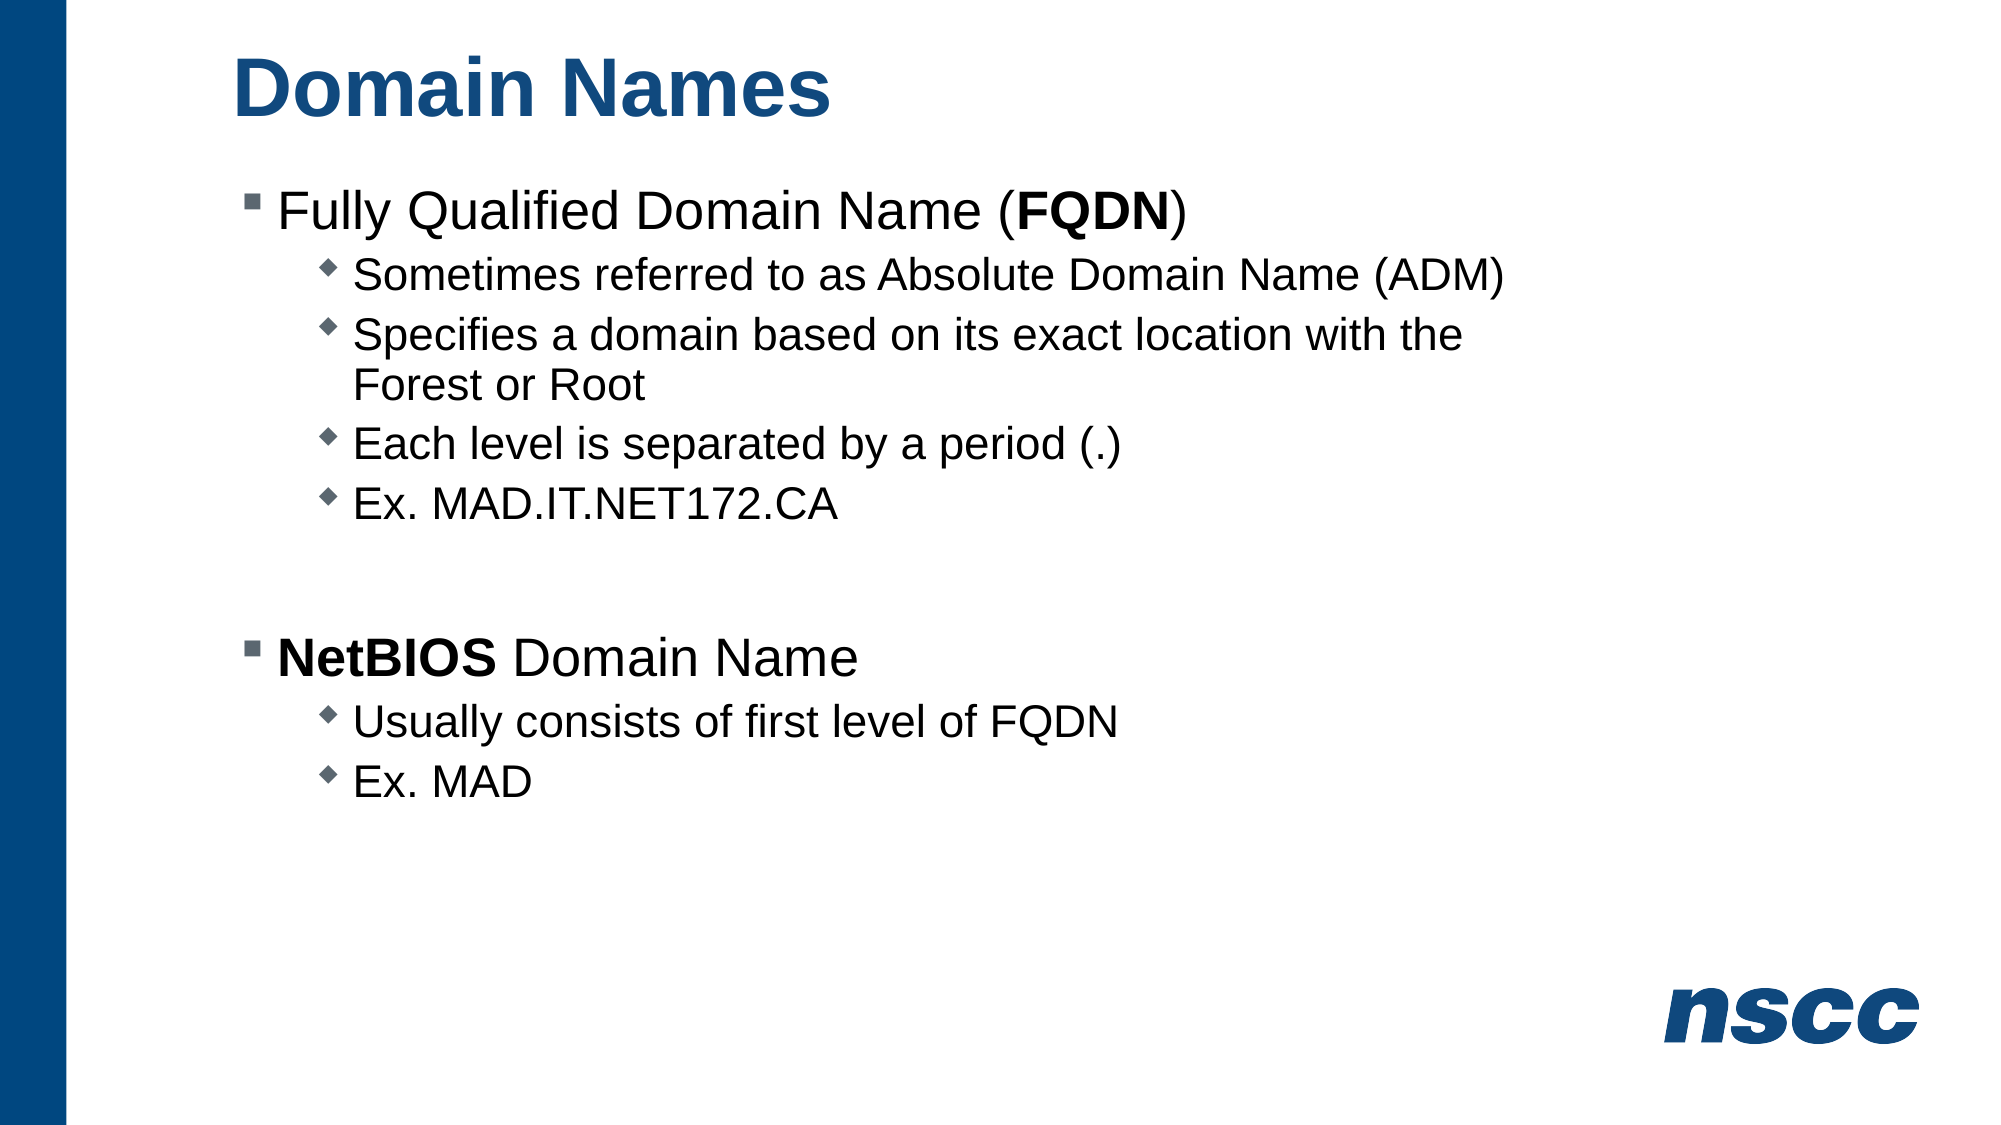

# Domain Names
Fully Qualified Domain Name (FQDN)
Sometimes referred to as Absolute Domain Name (ADM)
Specifies a domain based on its exact location with the Forest or Root
Each level is separated by a period (.)
Ex. MAD.IT.NET172.CA

NetBIOS Domain Name
Usually consists of first level of FQDN
Ex. MAD